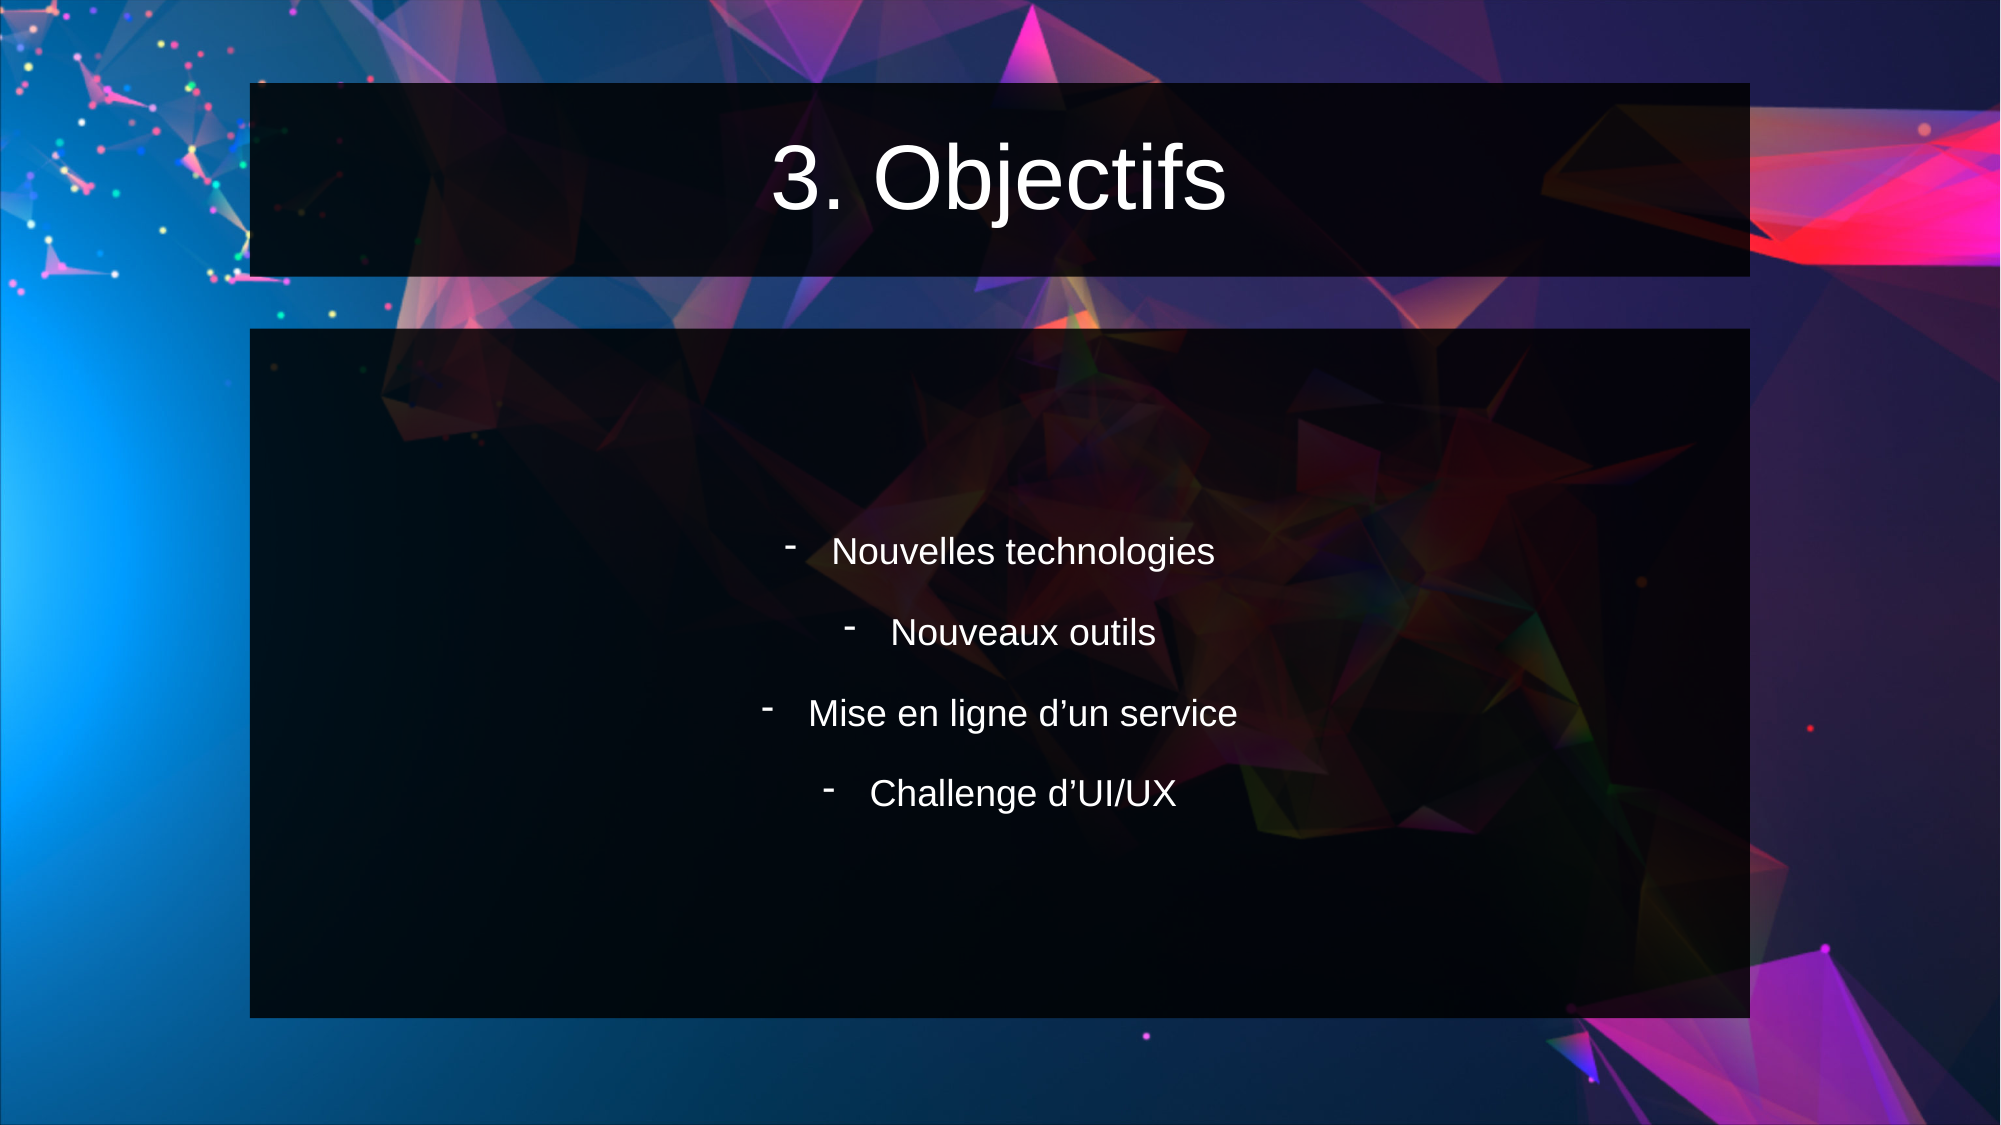

# 3. Objectifs
Nouvelles technologies

Nouveaux outils

Mise en ligne d’un service

Challenge d’UI/UX